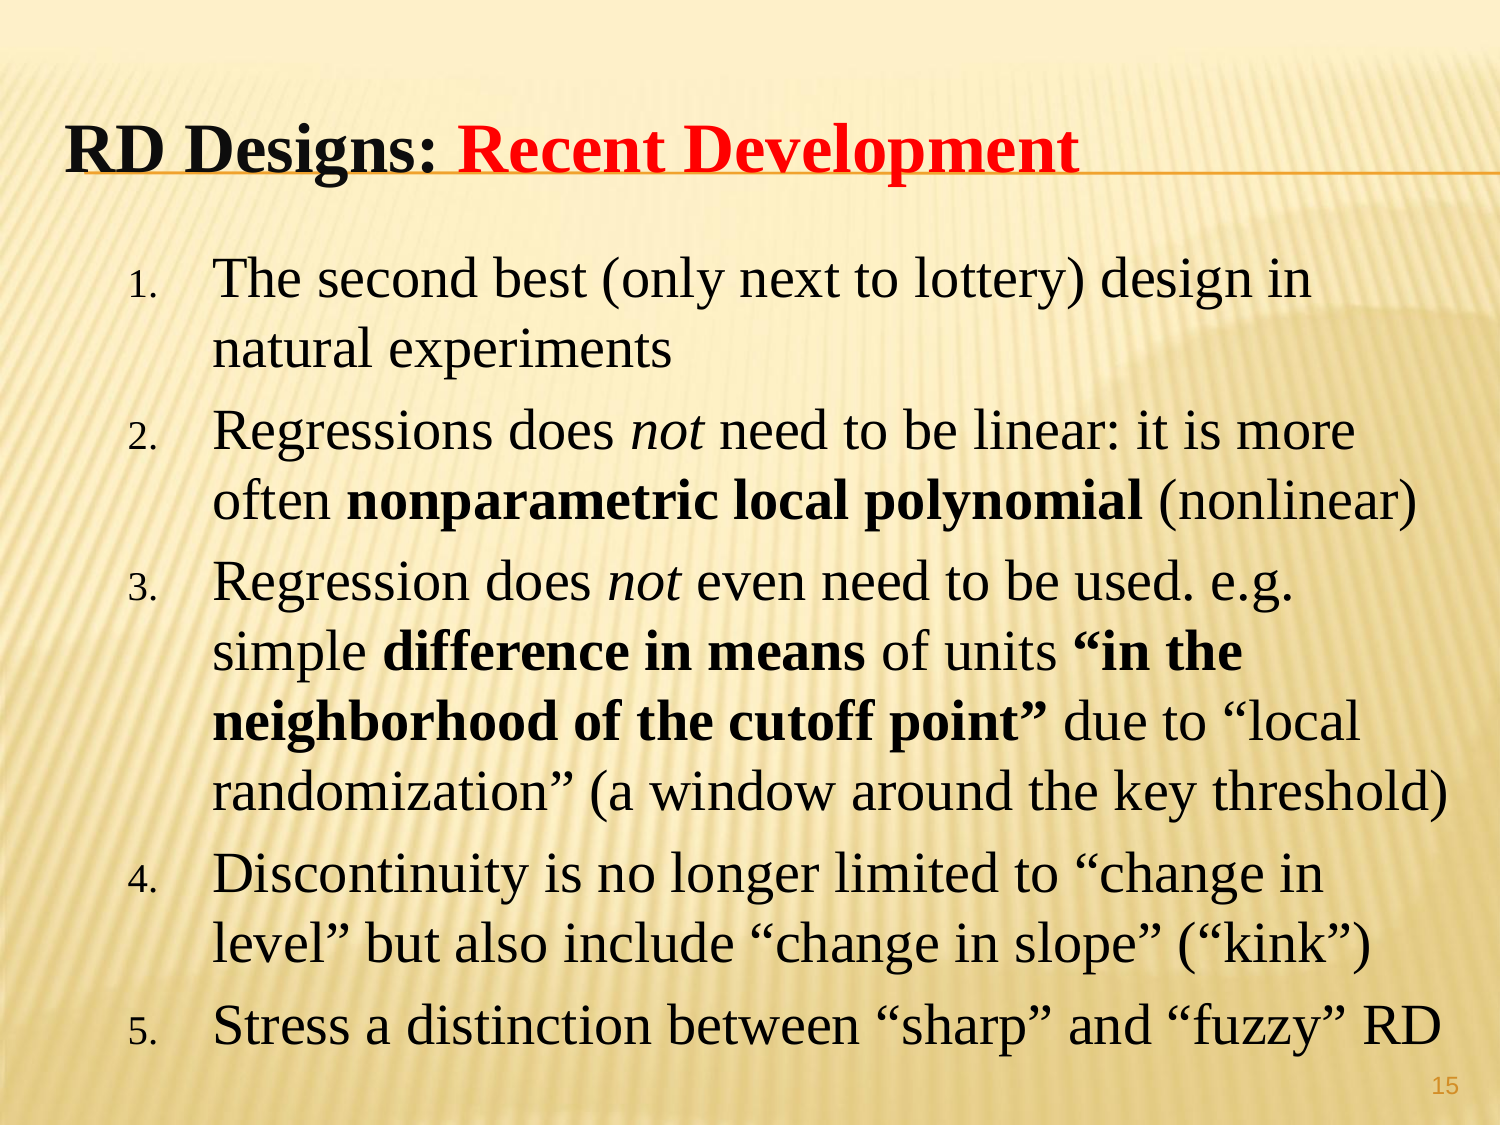

# RD Designs: Recent Development
The second best (only next to lottery) design in natural experiments
Regressions does not need to be linear: it is more often nonparametric local polynomial (nonlinear)
Regression does not even need to be used. e.g. simple difference in means of units “in the neighborhood of the cutoff point” due to “local randomization” (a window around the key threshold)
Discontinuity is no longer limited to “change in level” but also include “change in slope” (“kink”)
Stress a distinction between “sharp” and “fuzzy” RD

15